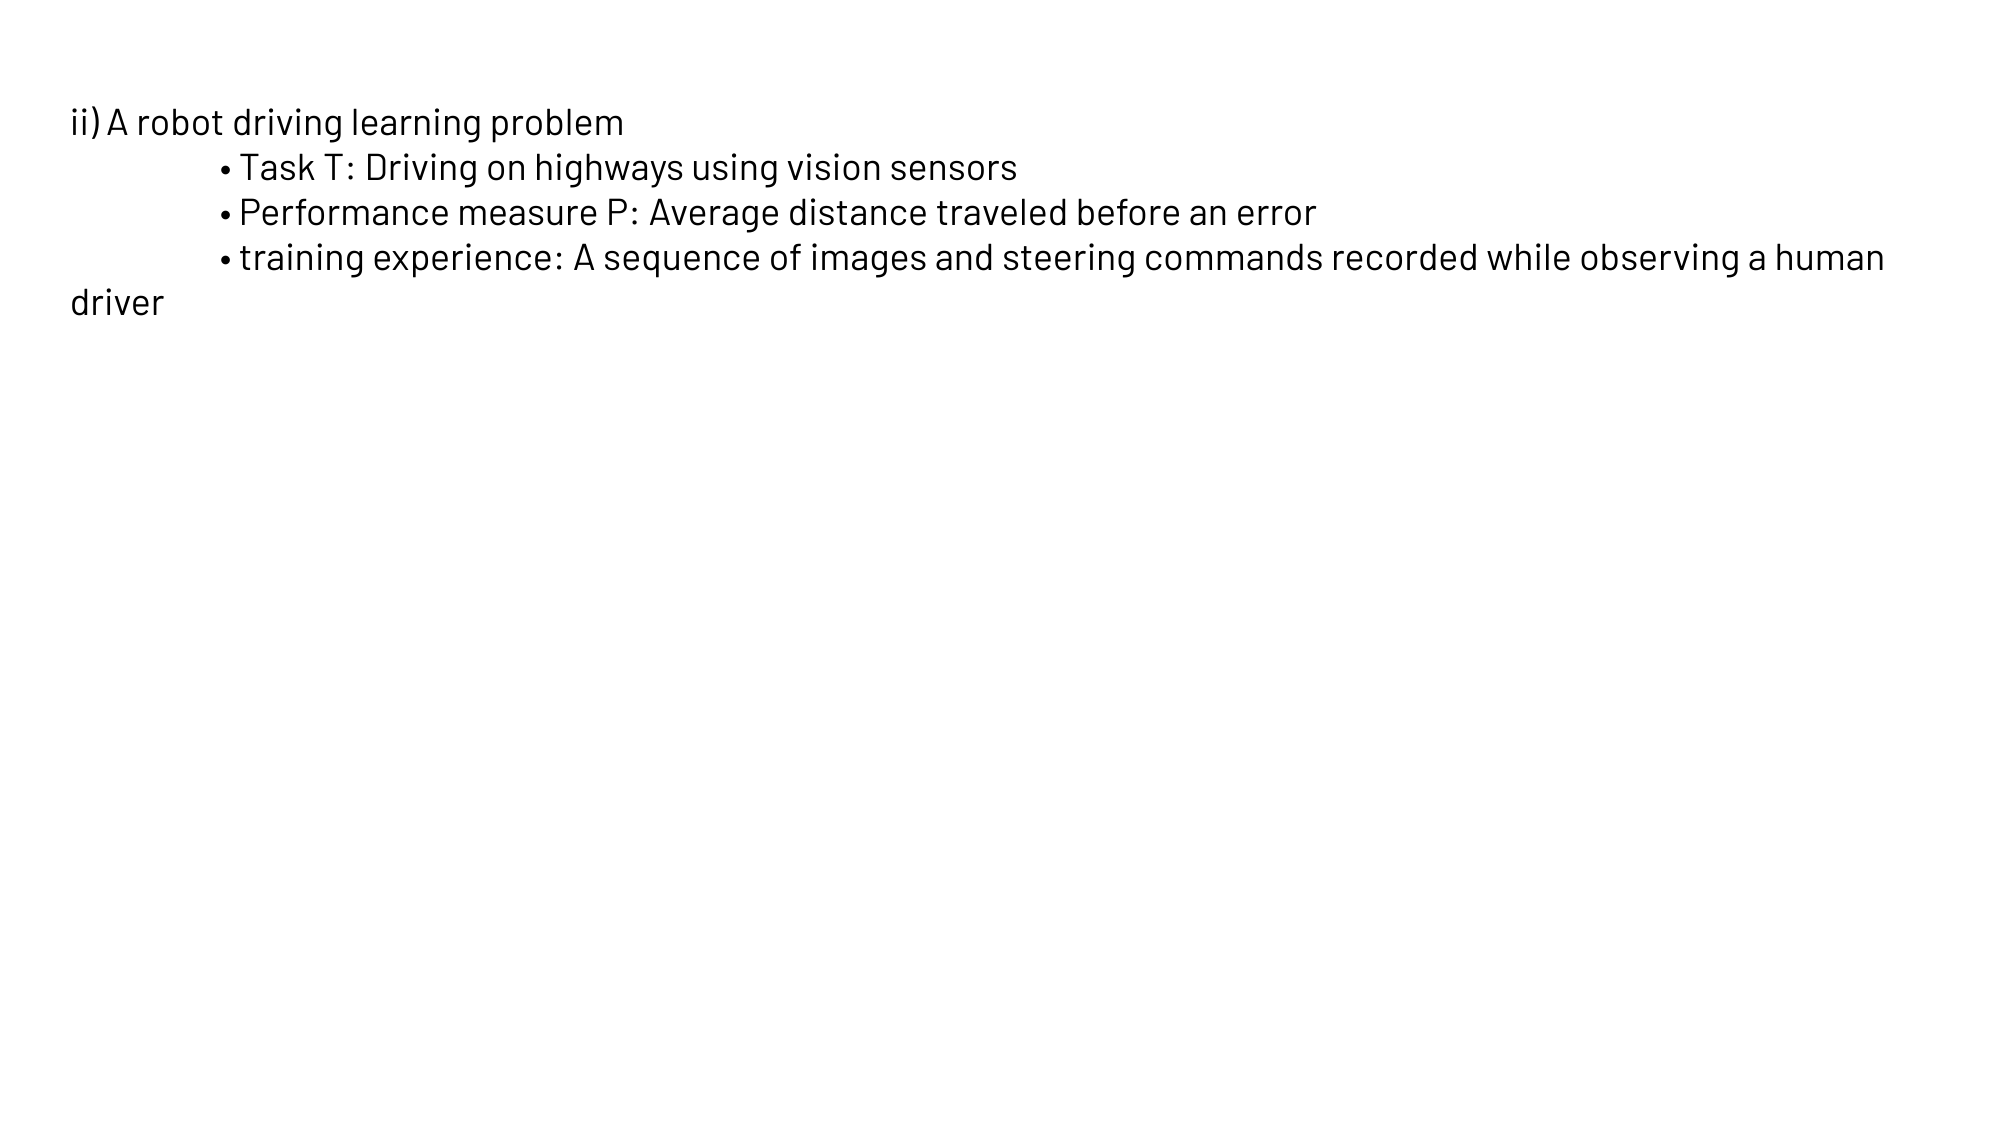

ii) A robot driving learning problem
	• Task T: Driving on highways using vision sensors
	• Performance measure P: Average distance traveled before an error
	• training experience: A sequence of images and steering commands recorded while observing a human driver